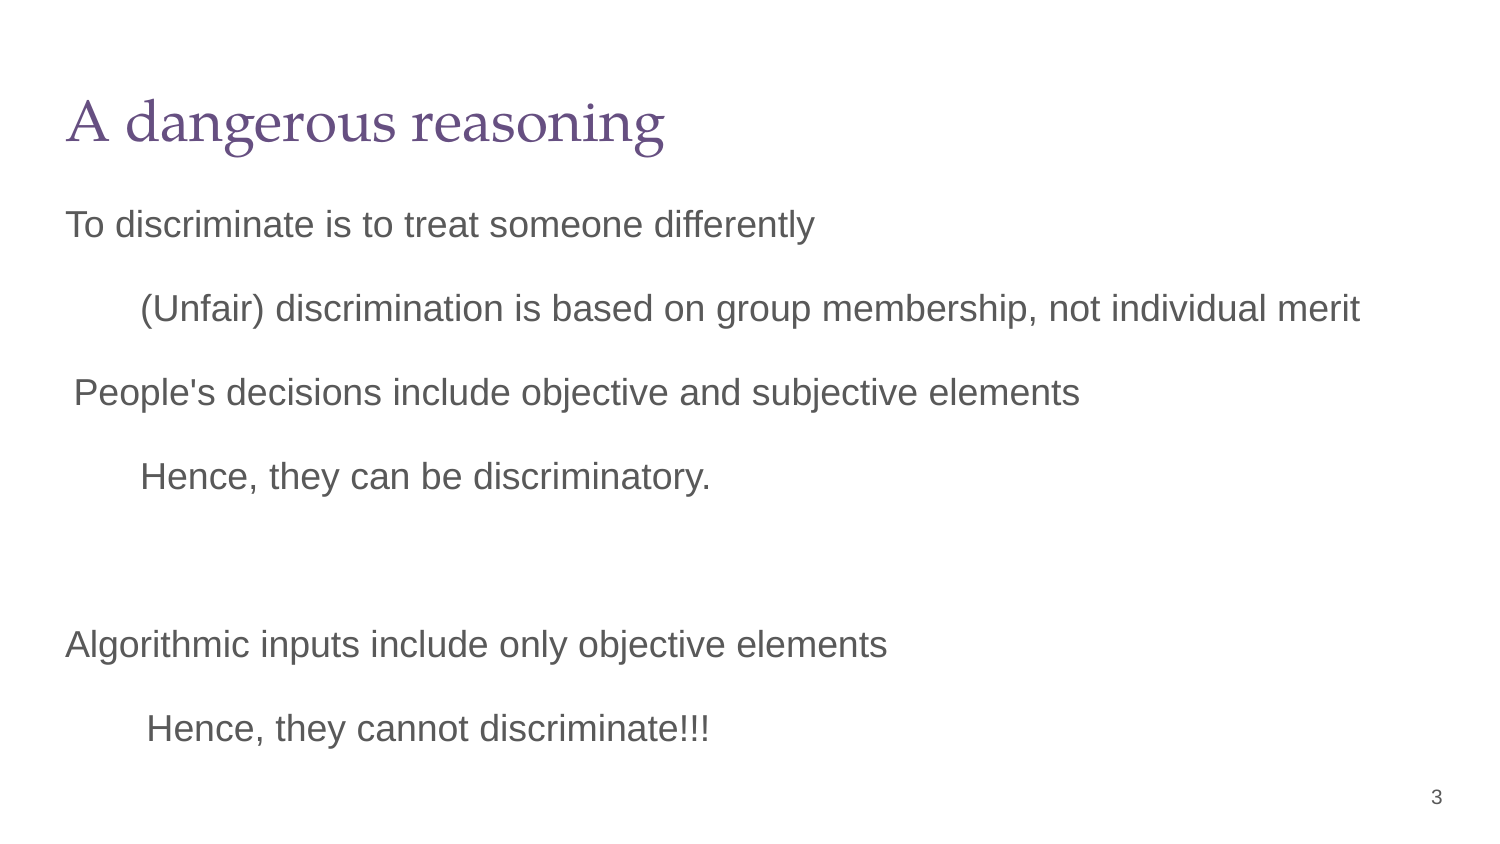

# A dangerous reasoning
To discriminate is to treat someone differently
(Unfair) discrimination is based on group membership, not individual merit  People's decisions include objective and subjective elements
Hence, they can be discriminatory.

Algorithmic inputs include only objective elements  Hence, they cannot discriminate!!!
3